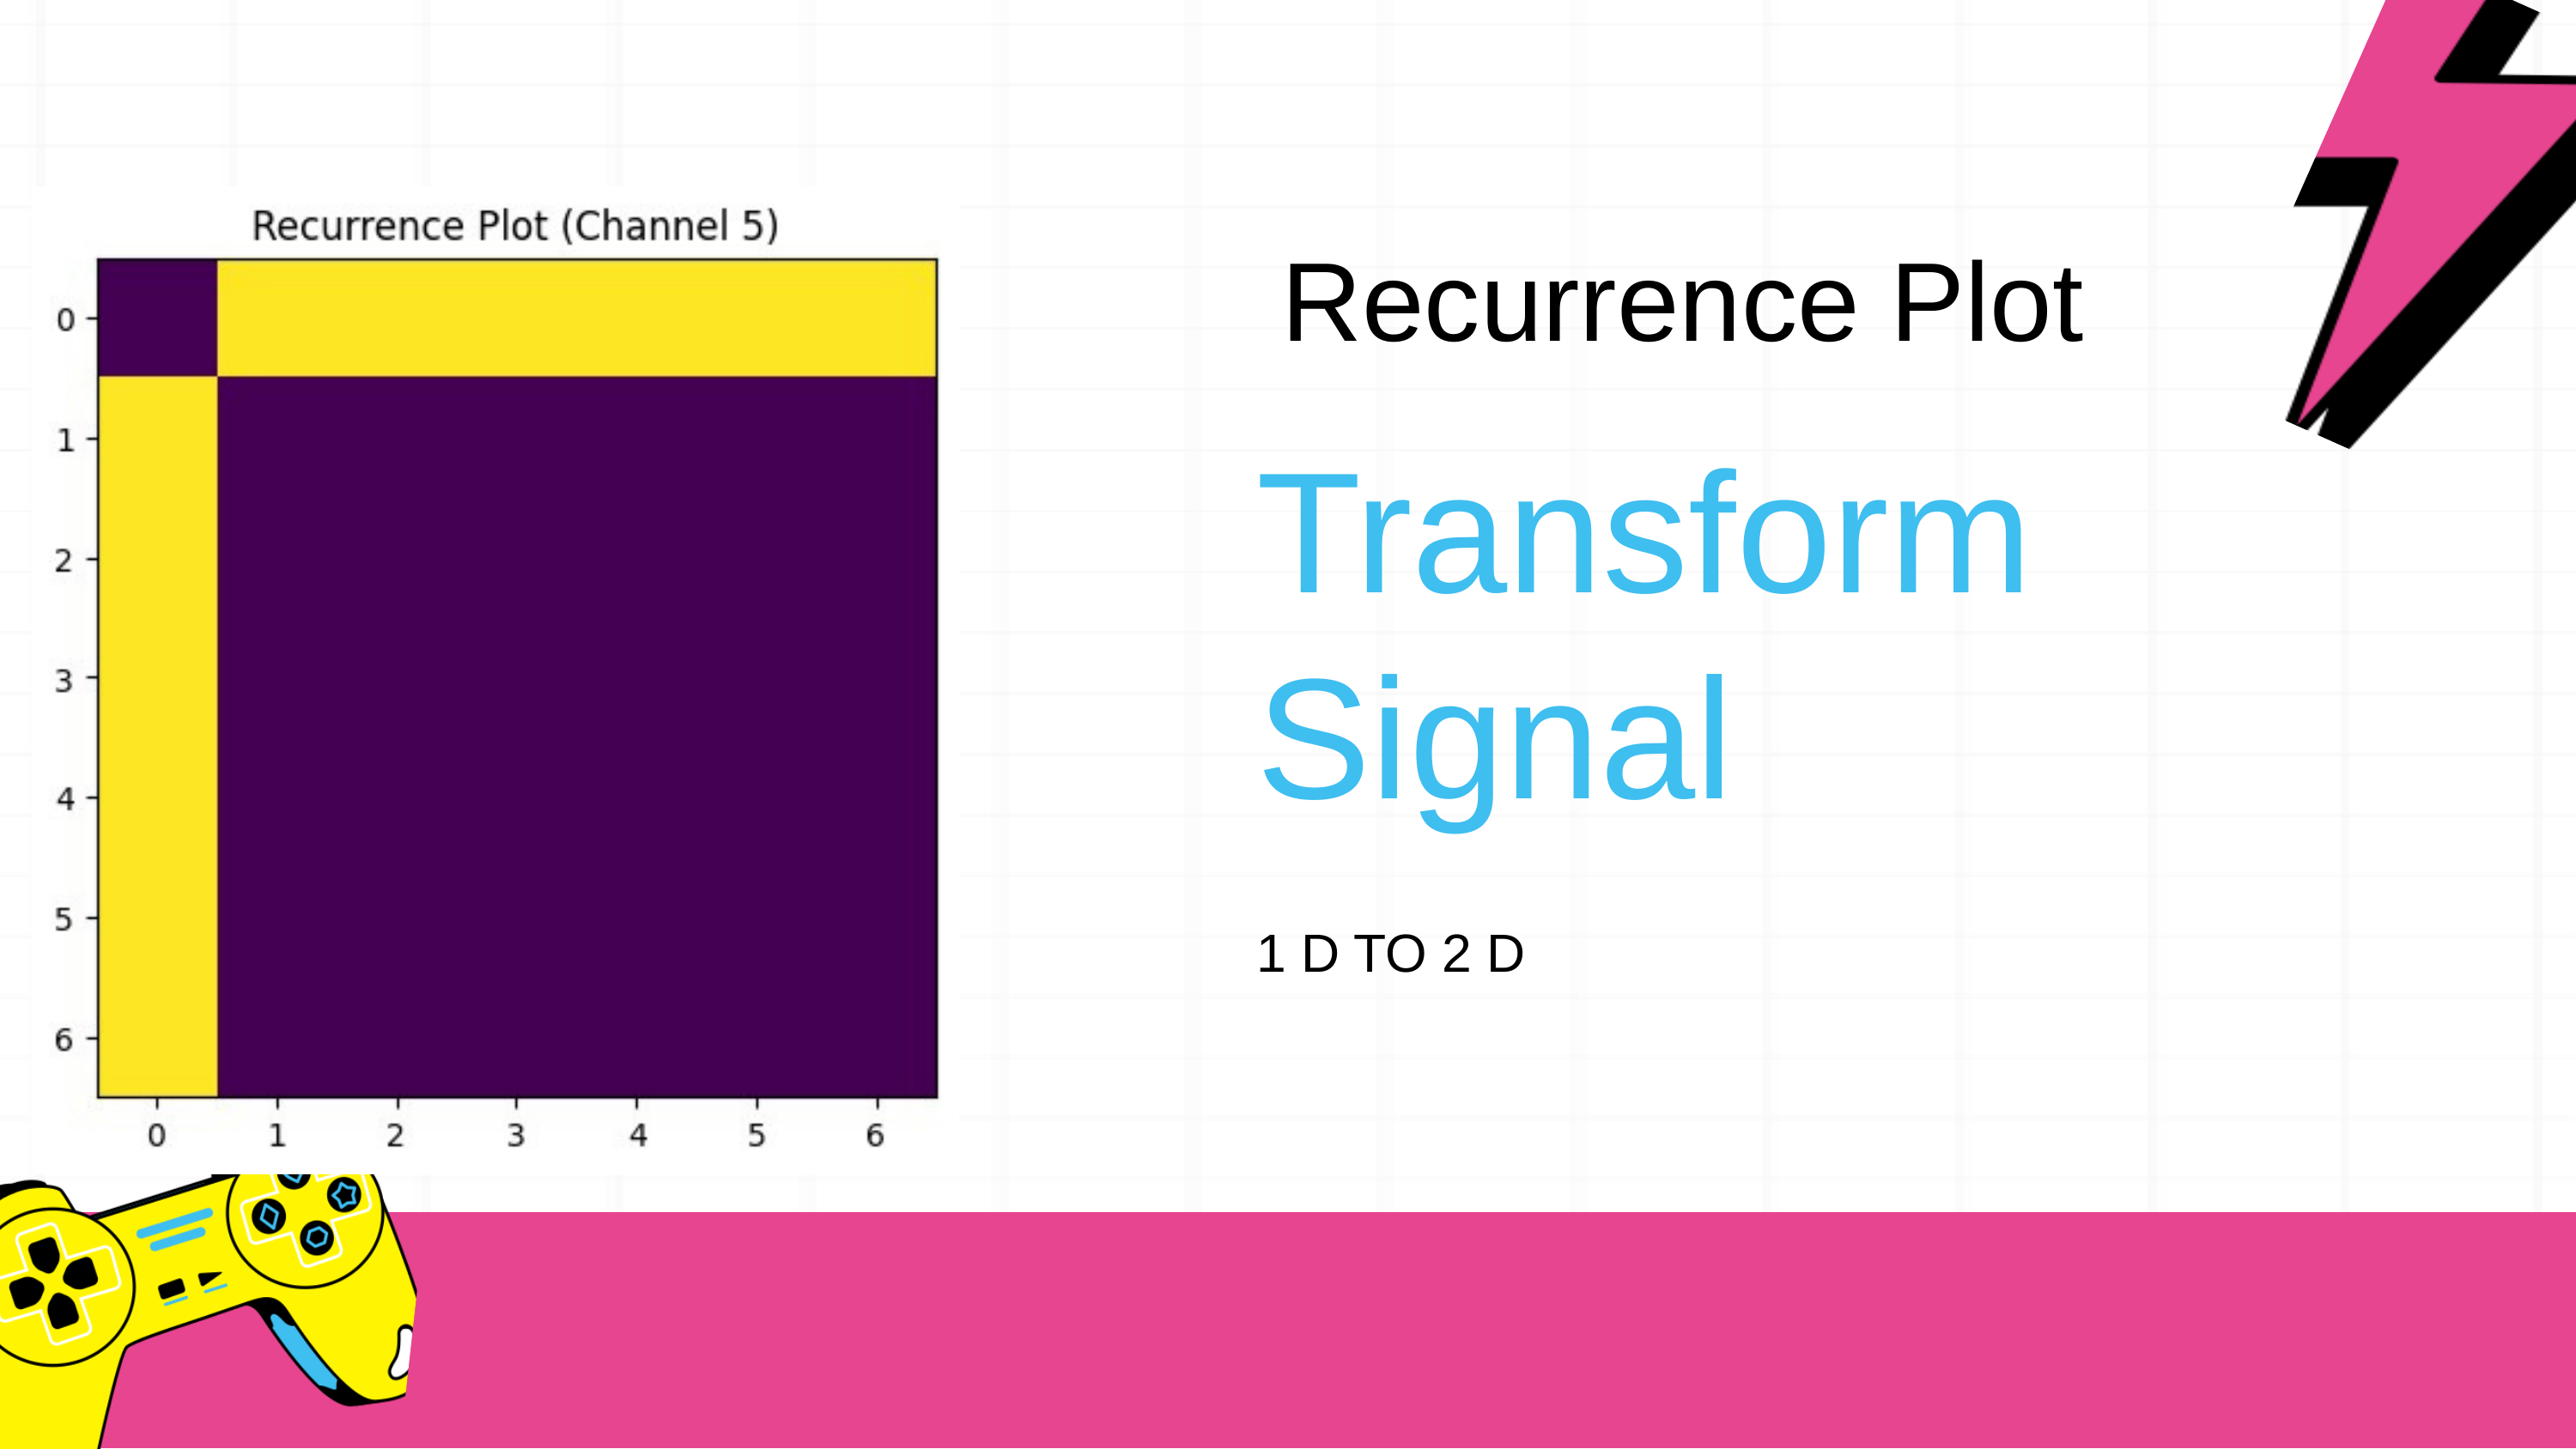

Recurrence Plot
Transform Signal
1 D TO 2 D